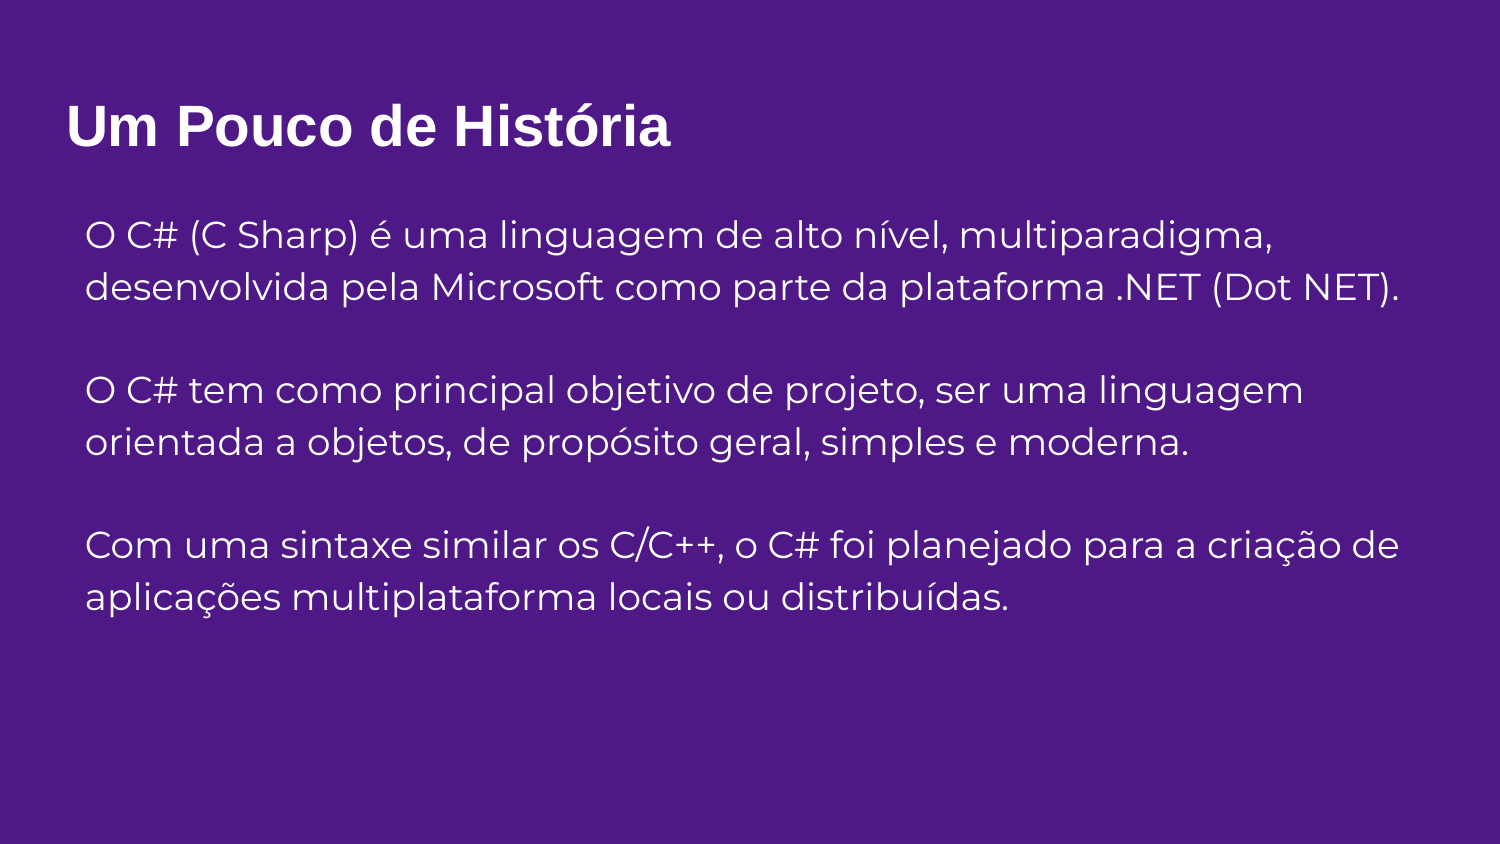

# Um Pouco de História
O C# (C Sharp) é uma linguagem de alto nível, multiparadigma, desenvolvida pela Microsoft como parte da plataforma .NET (Dot NET).

O C# tem como principal objetivo de projeto, ser uma linguagem orientada a objetos, de propósito geral, simples e moderna.

Com uma sintaxe similar os C/C++, o C# foi planejado para a criação de aplicações multiplataforma locais ou distribuídas.